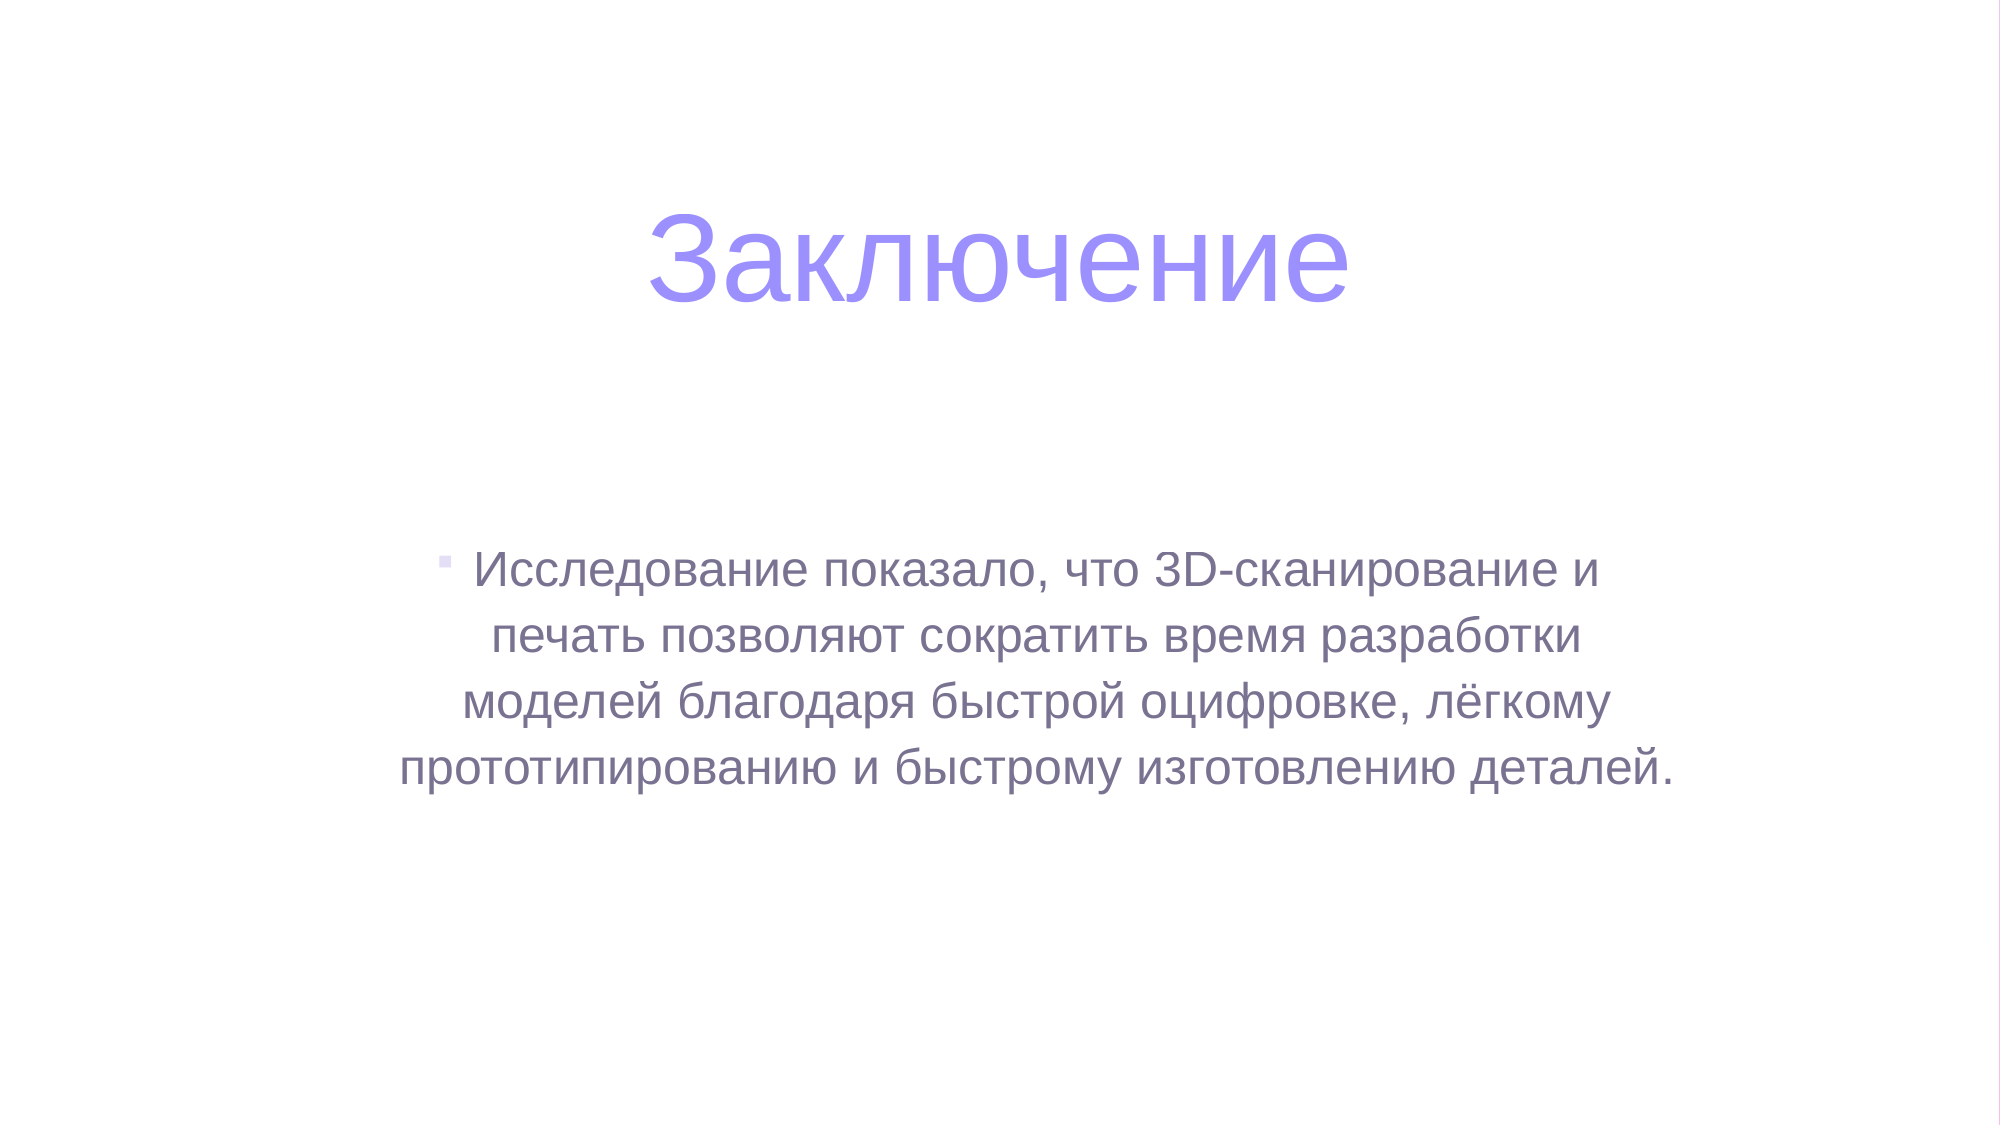

# Заключение

Исследование показало, что 3D-сканирование и печать позволяют сократить время разработки моделей благодаря быстрой оцифровке, лёгкому прототипированию и быстрому изготовлению деталей.